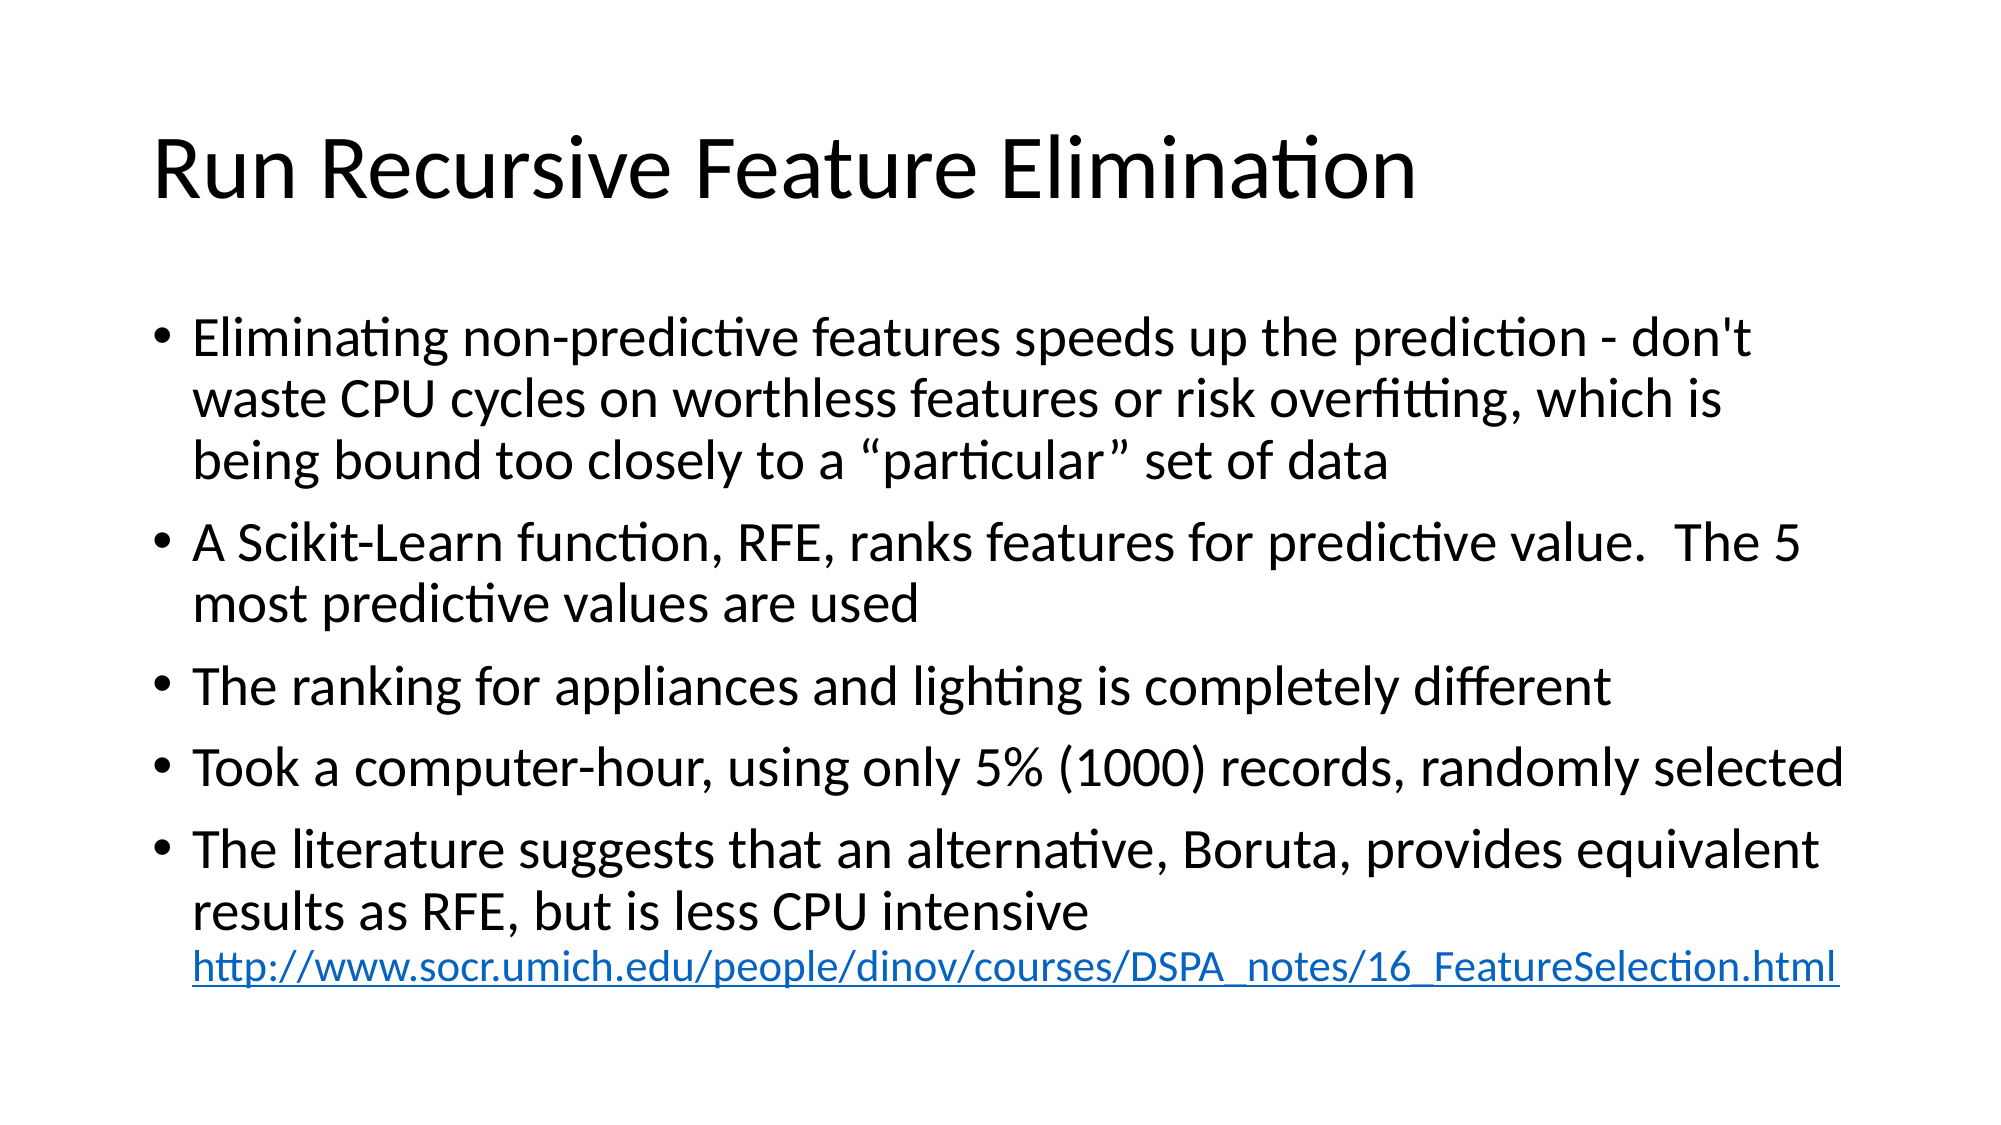

# Run Recursive Feature Elimination
Eliminating non-predictive features speeds up the prediction - don't waste CPU cycles on worthless features or risk overfitting, which is being bound too closely to a “particular” set of data
A Scikit-Learn function, RFE, ranks features for predictive value.  The 5 most predictive values are used
The ranking for appliances and lighting is completely different
Took a computer-hour, using only 5% (1000) records, randomly selected
The literature suggests that an alternative, Boruta, provides equivalent results as RFE, but is less CPU intensive http://www.socr.umich.edu/people/dinov/courses/DSPA_notes/16_FeatureSelection.html